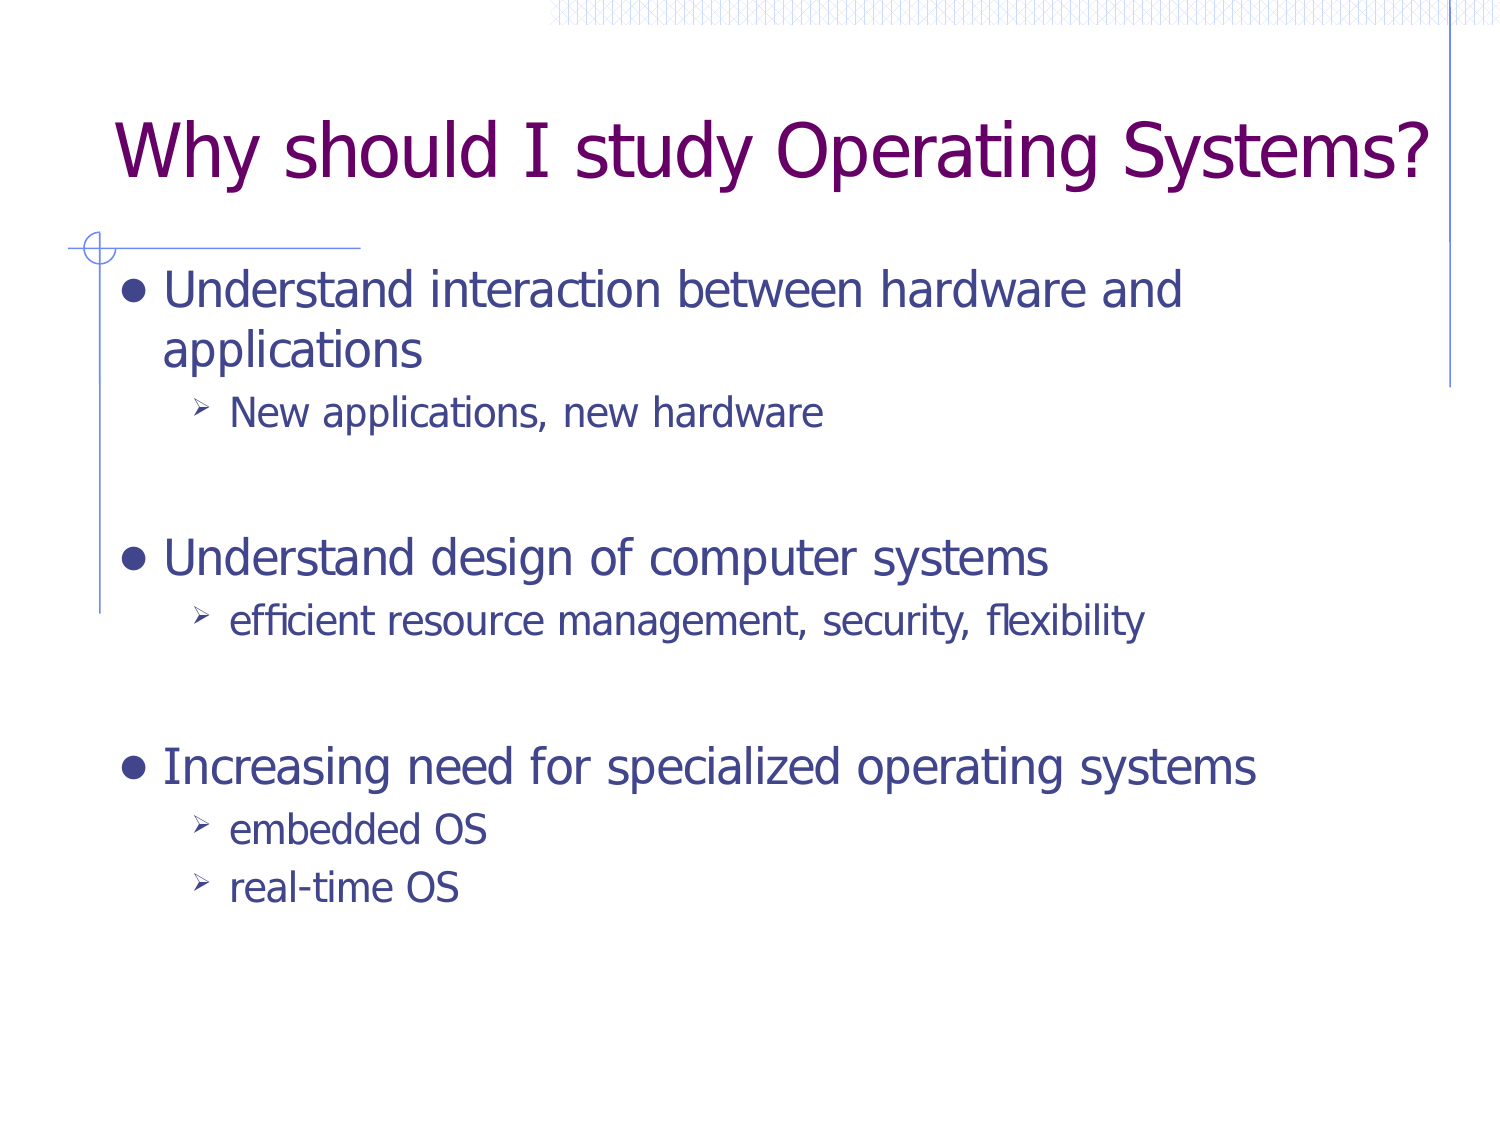

# Why should I study Operating Systems?
Understand interaction between hardware and applications
New applications, new hardware

Understand design of computer systems
efficient resource management, security, flexibility

Increasing need for specialized operating systems
embedded OS
real-time OS